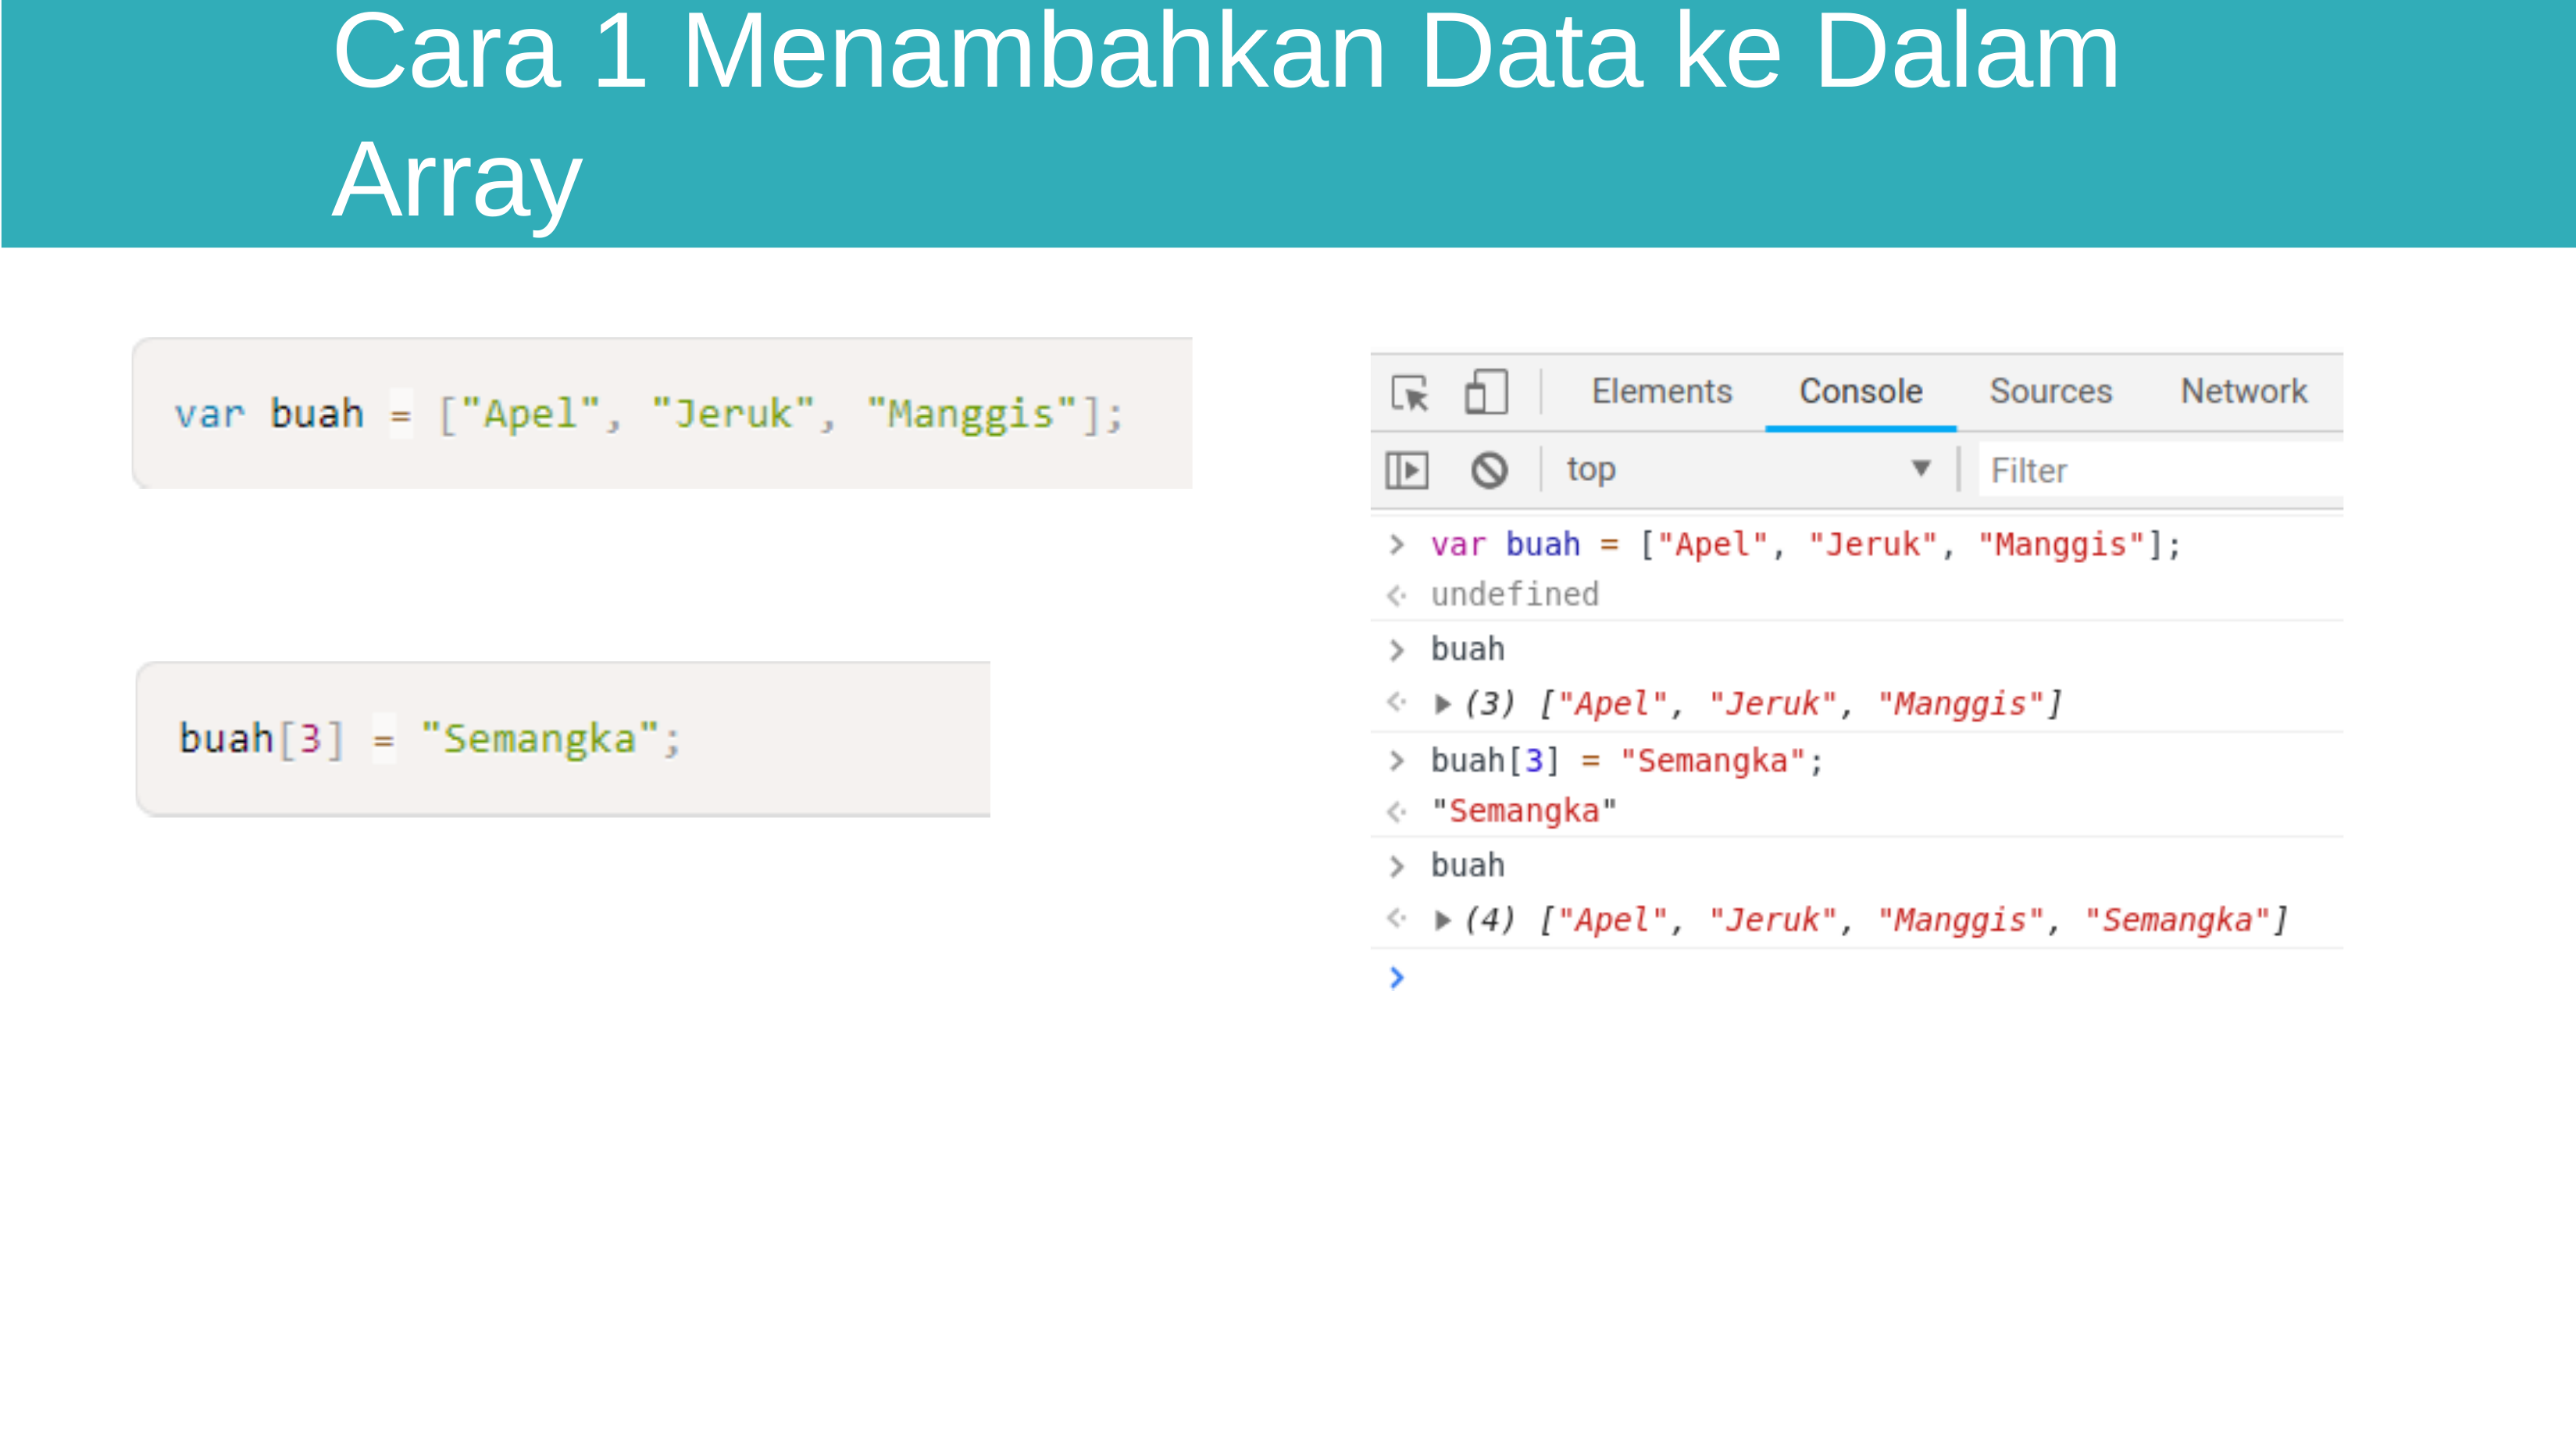

# Cara 1 Menambahkan Data ke Dalam Array